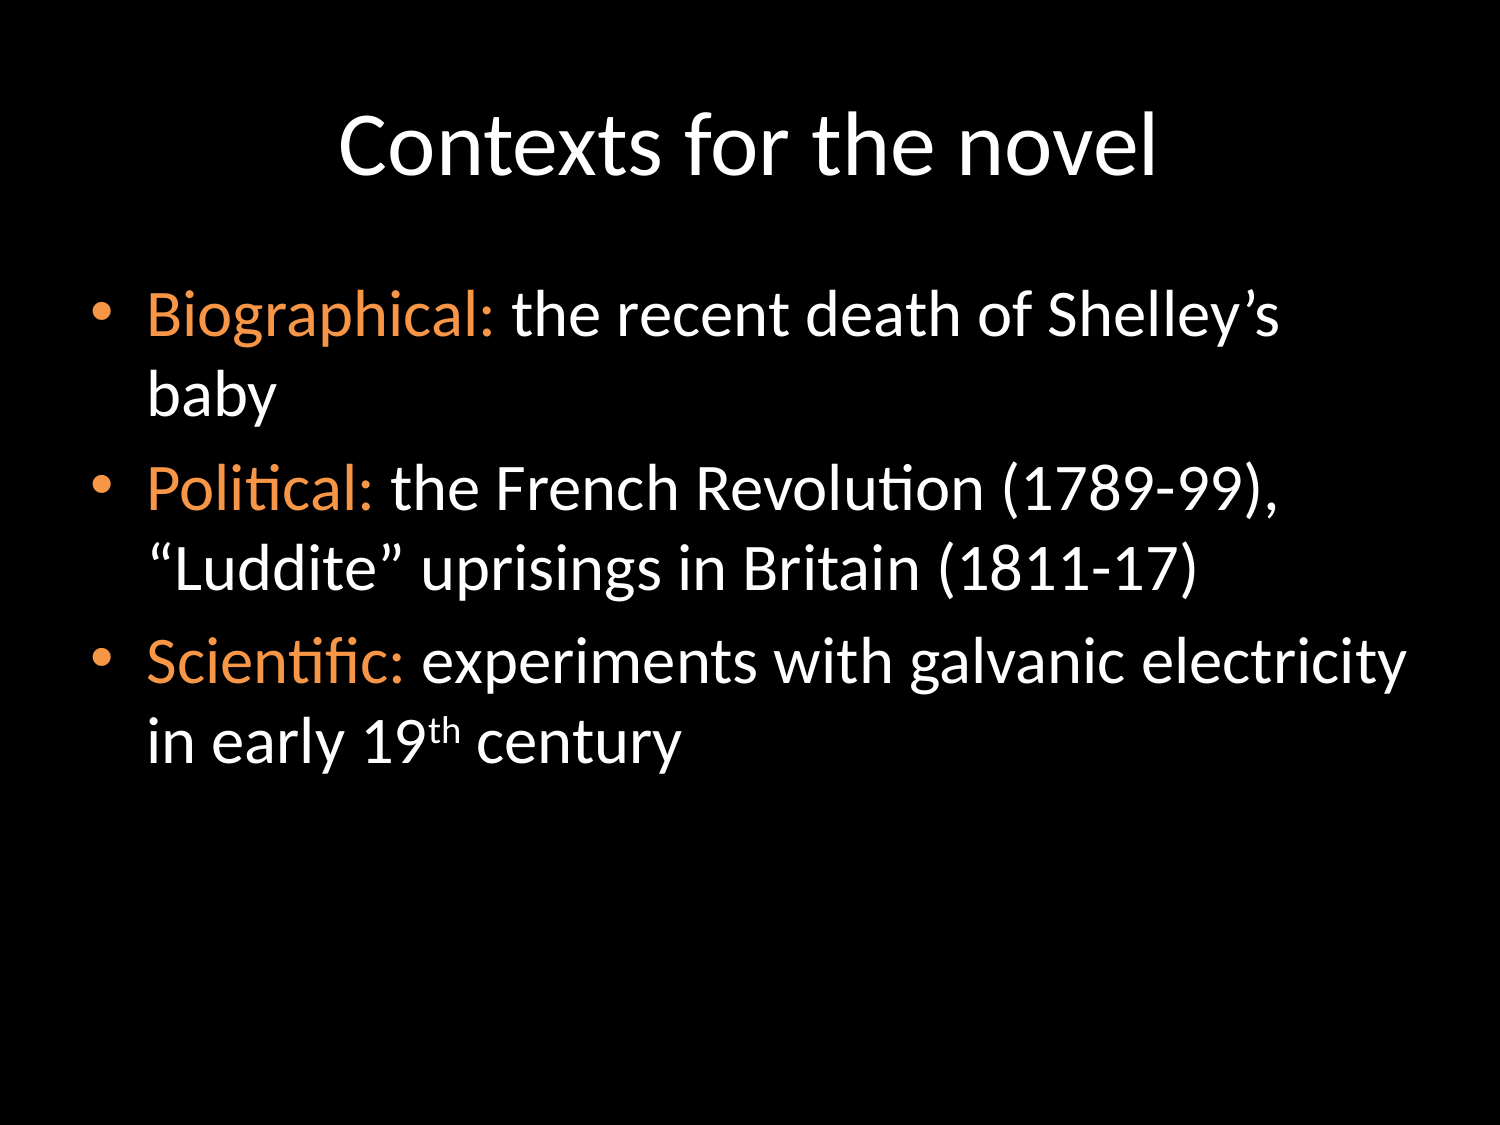

# Contexts for the novel
Biographical: the recent death of Shelley’s baby
Political: the French Revolution (1789-99), “Luddite” uprisings in Britain (1811-17)
Scientific: experiments with galvanic electricity in early 19th century